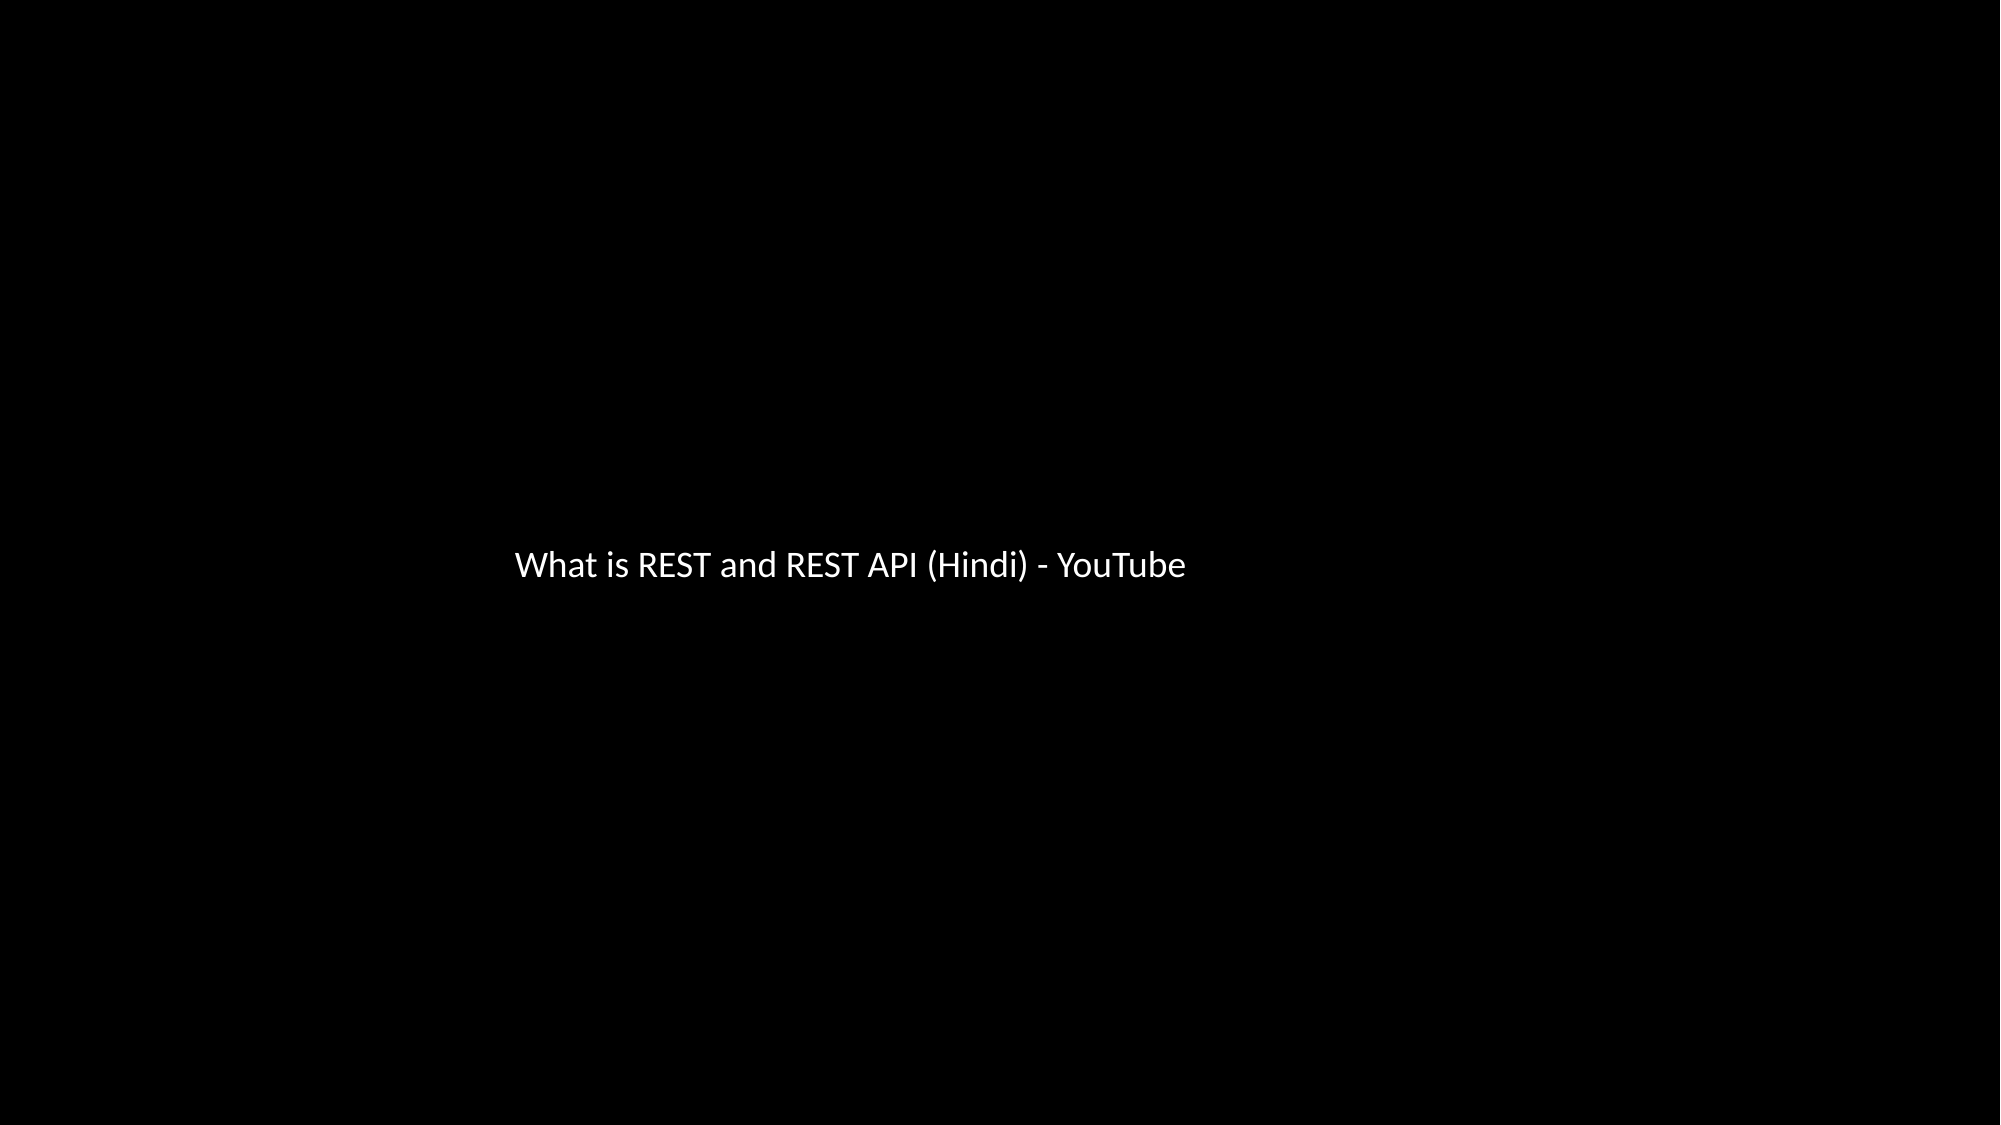

What is REST and REST API (Hindi) - YouTube